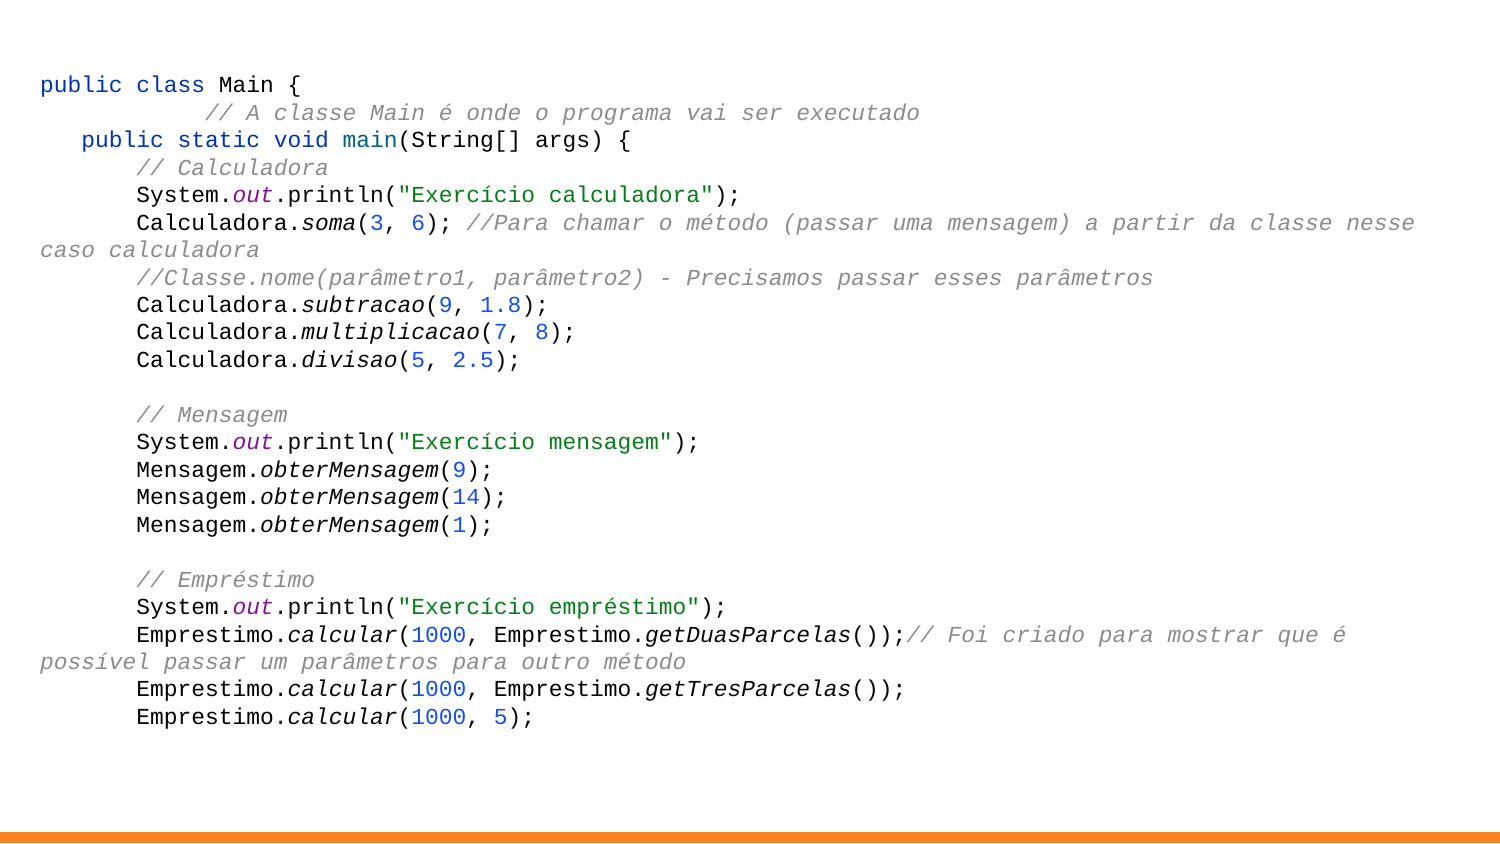

public class Main {
            // A classe Main é onde o programa vai ser executado
   public static void main(String[] args) {
       // Calculadora
       System.out.println("Exercício calculadora");
       Calculadora.soma(3, 6); //Para chamar o método (passar uma mensagem) a partir da classe nesse caso calculadora
       //Classe.nome(parâmetro1, parâmetro2) - Precisamos passar esses parâmetros
       Calculadora.subtracao(9, 1.8);
       Calculadora.multiplicacao(7, 8);
       Calculadora.divisao(5, 2.5);

       // Mensagem
       System.out.println("Exercício mensagem");
       Mensagem.obterMensagem(9);
       Mensagem.obterMensagem(14);
       Mensagem.obterMensagem(1);

       // Empréstimo
       System.out.println("Exercício empréstimo");
       Emprestimo.calcular(1000, Emprestimo.getDuasParcelas());// Foi criado para mostrar que é possível passar um parâmetros para outro método
       Emprestimo.calcular(1000, Emprestimo.getTresParcelas());
       Emprestimo.calcular(1000, 5);